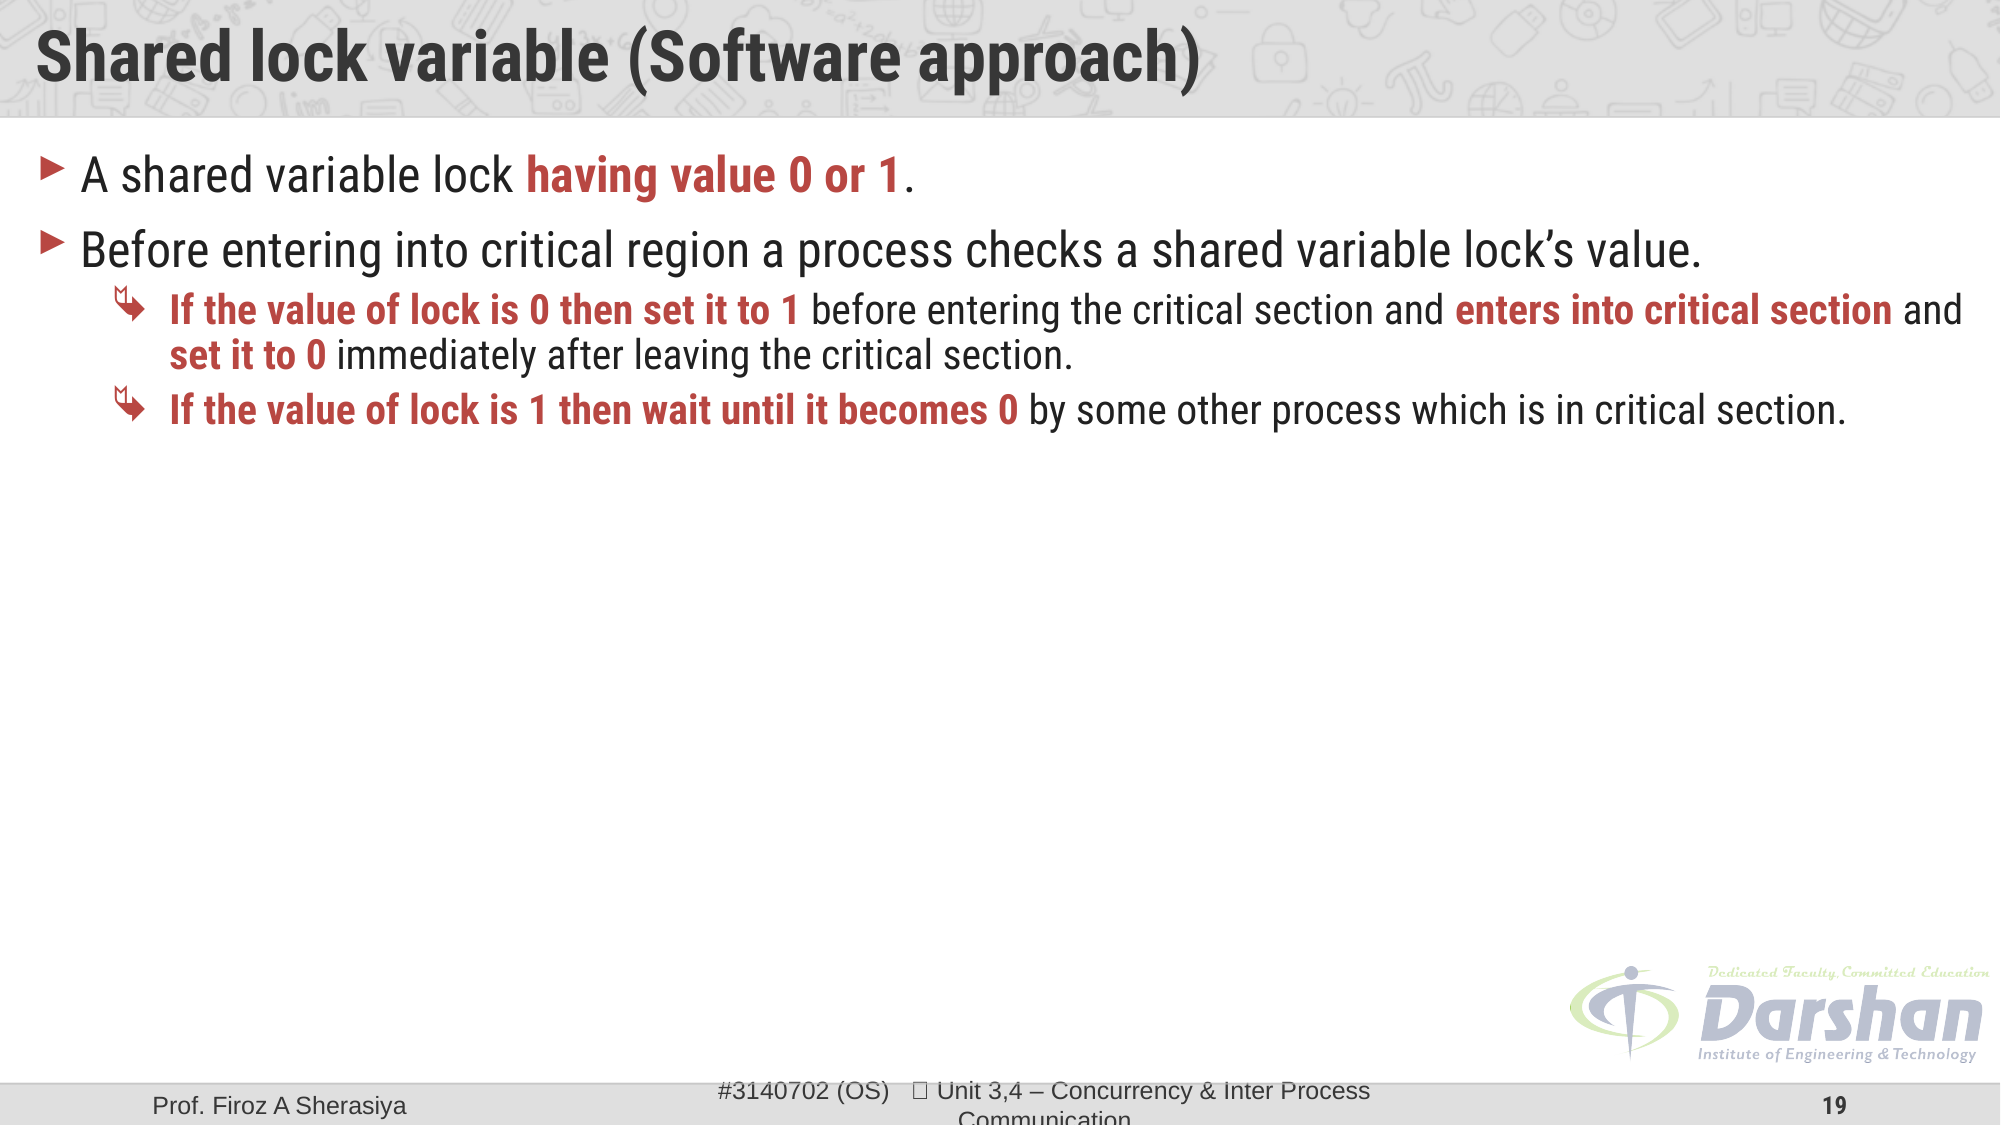

# Shared lock variable (Software approach)
A shared variable lock having value 0 or 1.
Before entering into critical region a process checks a shared variable lock’s value.
If the value of lock is 0 then set it to 1 before entering the critical section and enters into critical section and set it to 0 immediately after leaving the critical section.
If the value of lock is 1 then wait until it becomes 0 by some other process which is in critical section.